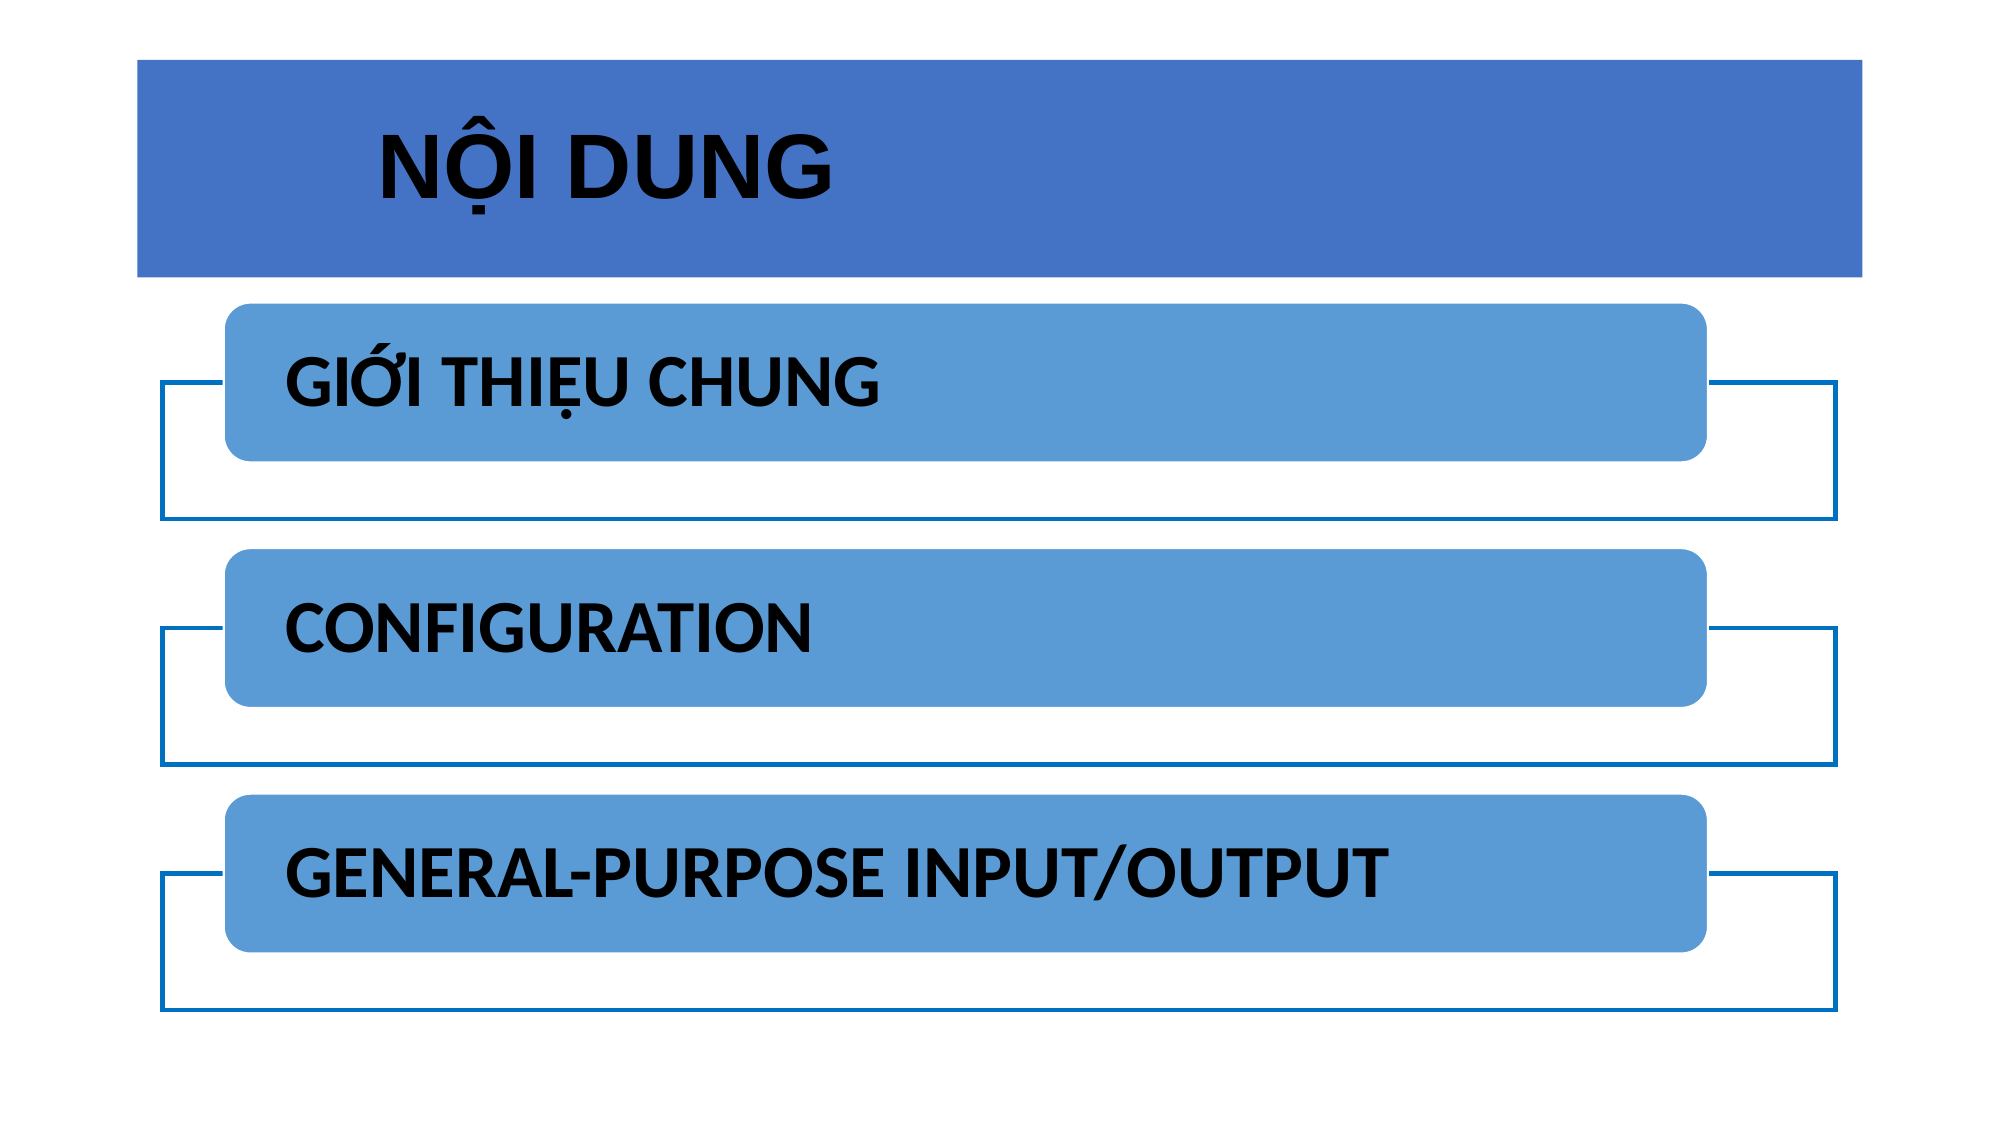

# NỘI DUNG

GIỚI THIỆU CHUNG
CONFIGURATION
GENERAL-PURPOSE INPUT/OUTPUT